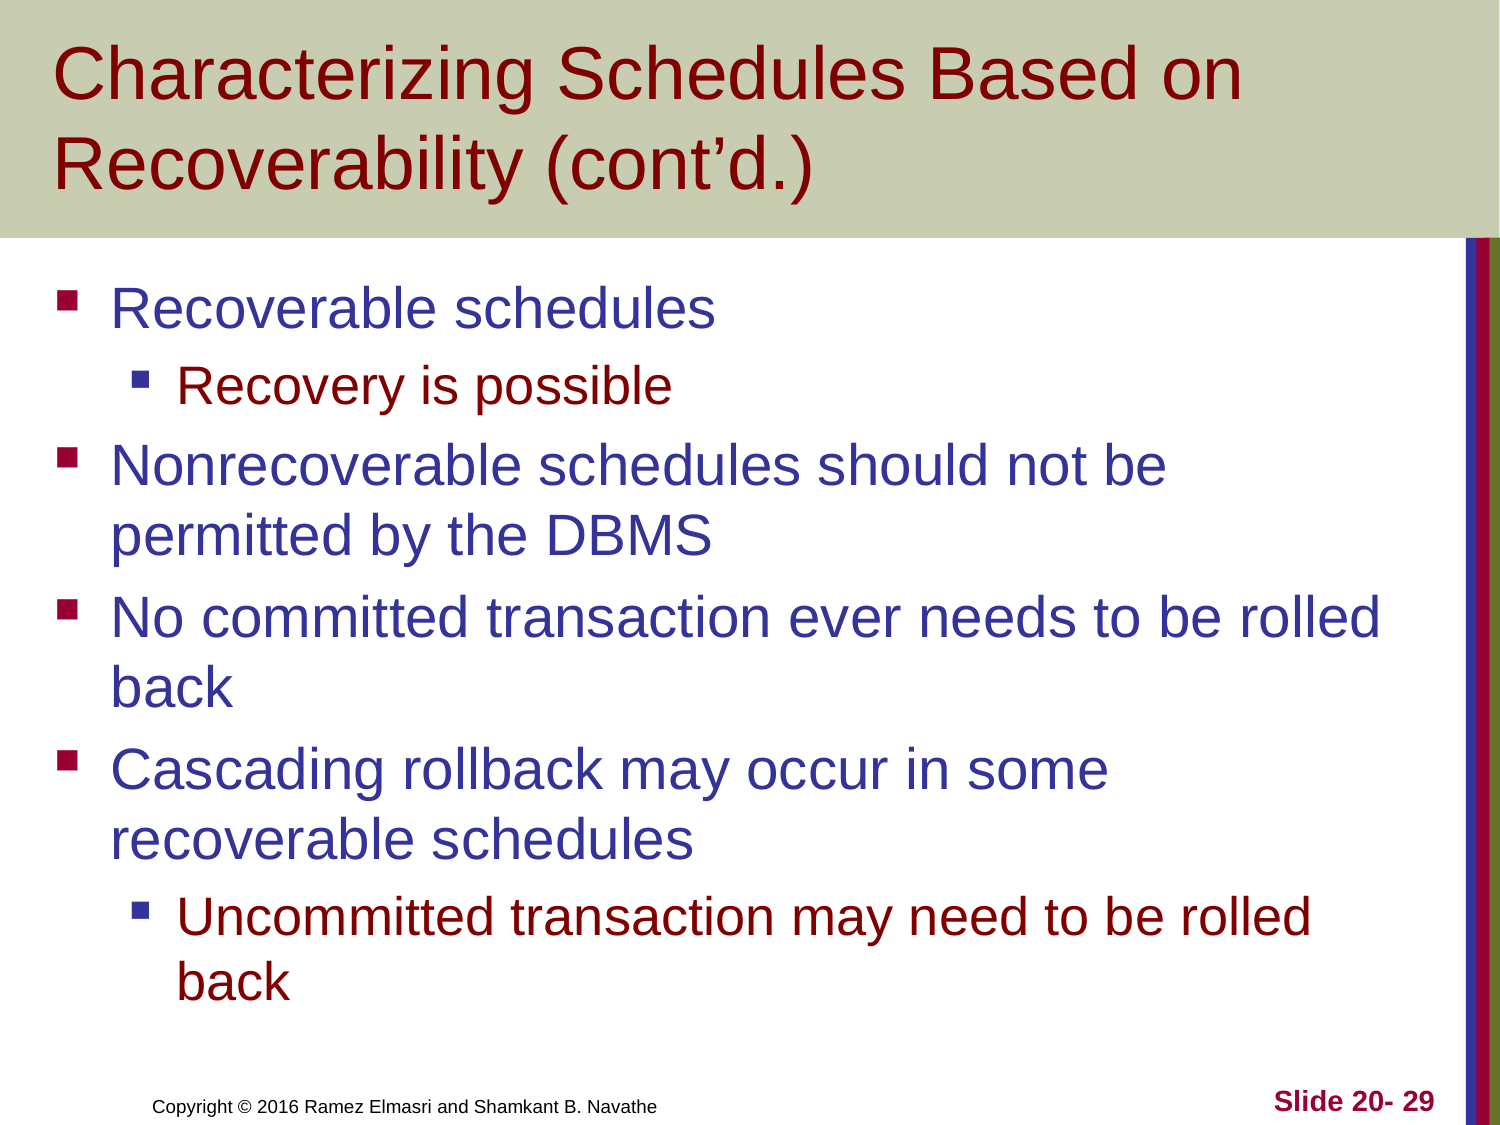

# Characterizing Schedules Based on Recoverability (cont’d.)
Recoverable schedules
Recovery is possible
Nonrecoverable schedules should not be permitted by the DBMS
No committed transaction ever needs to be rolled back
Cascading rollback may occur in some recoverable schedules
Uncommitted transaction may need to be rolled back
Slide 20- 29